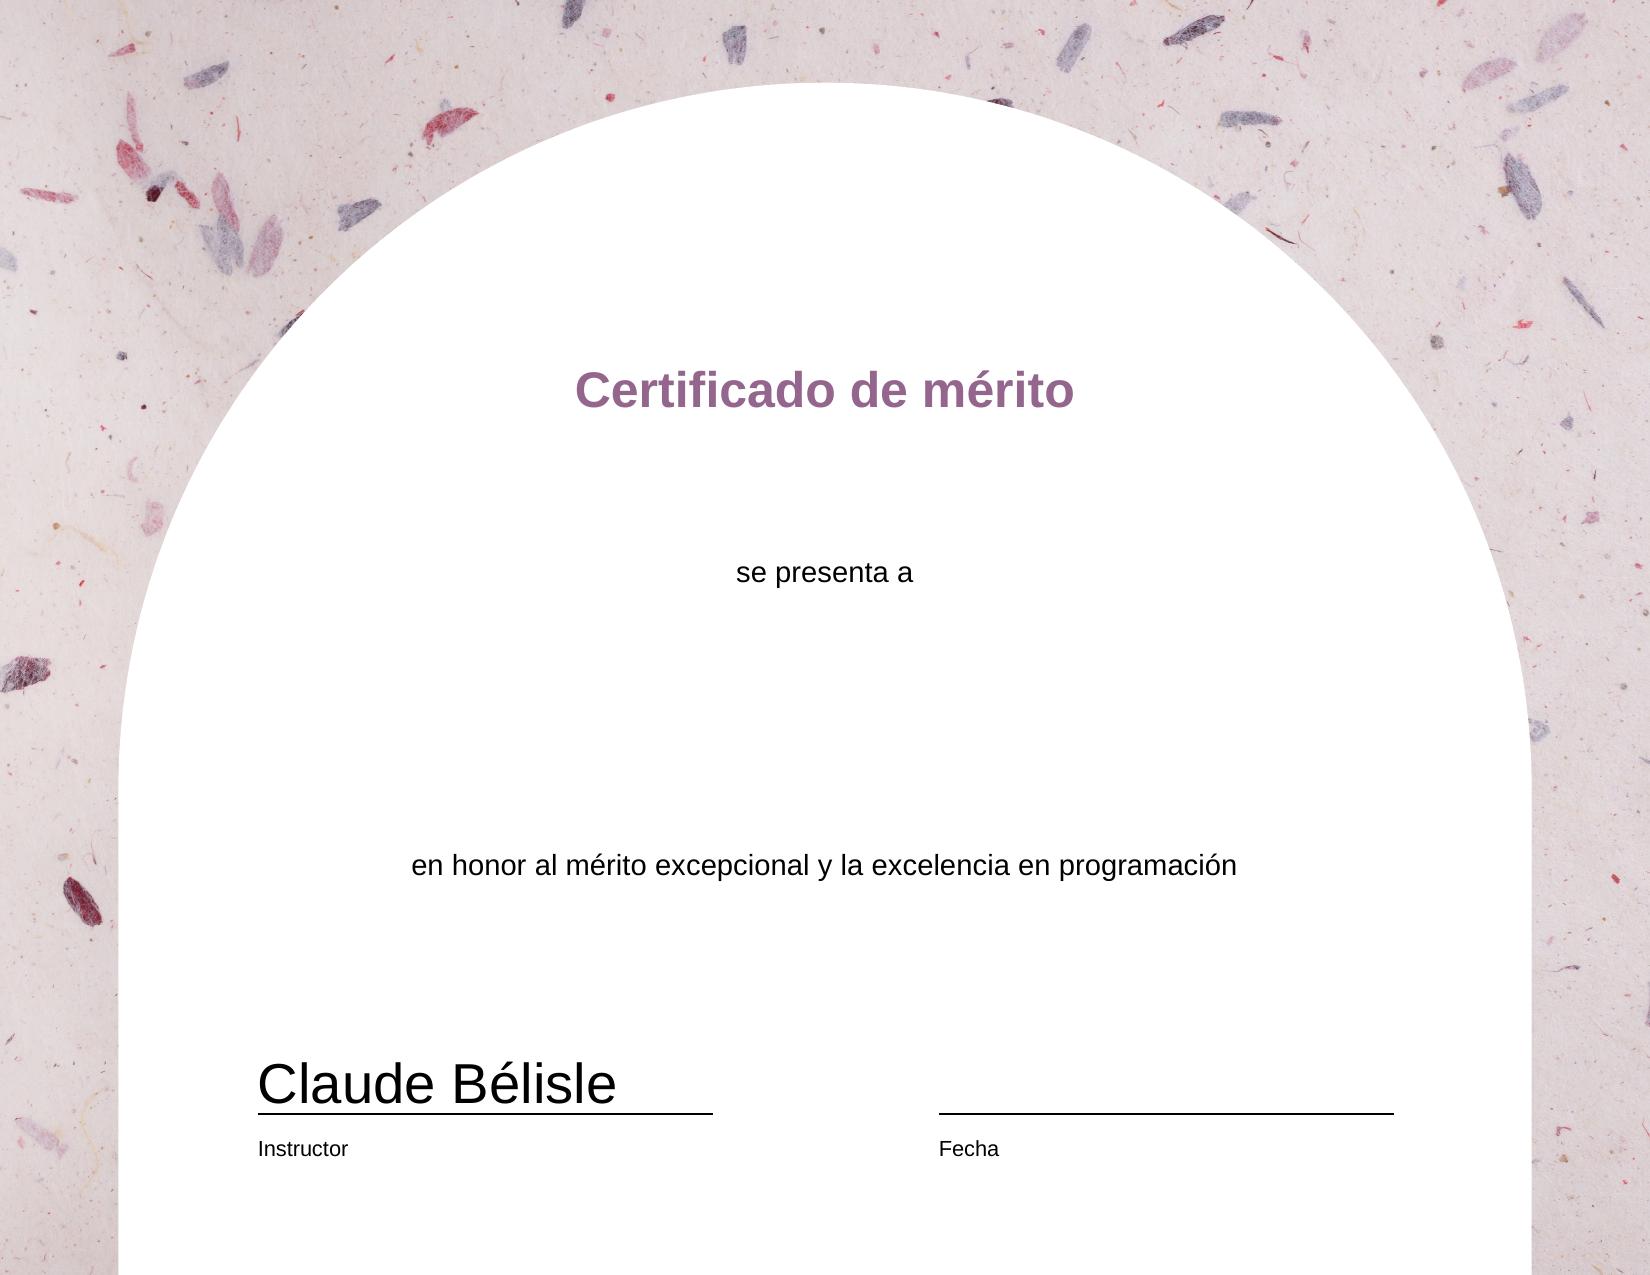

Certificado de mérito
se presenta a
#
en honor al mérito excepcional y la excelencia en programación
Claude Bélisle

Instructor
Fecha